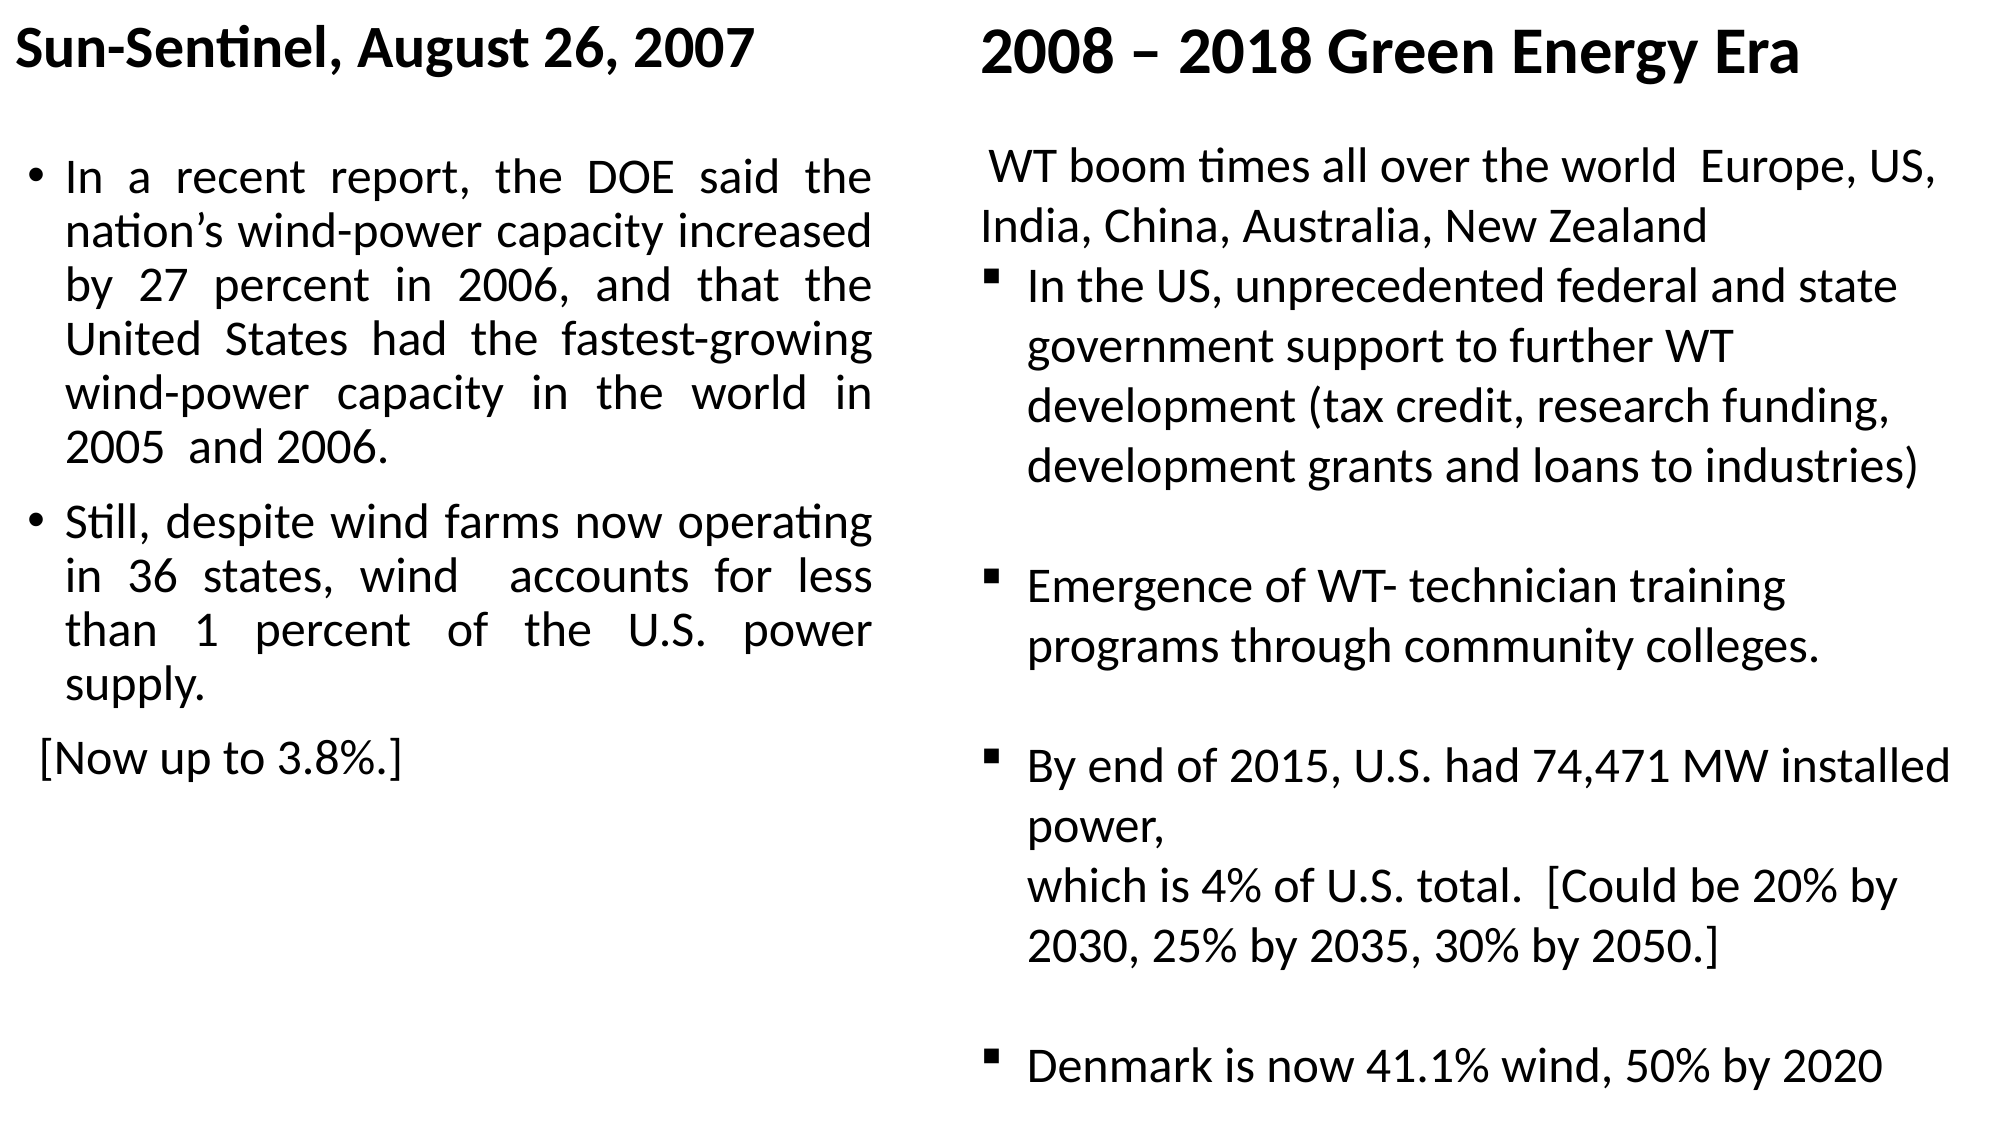

# Sun-Sentinel, August 26, 2007
2008 – 2018 Green Energy Era

 WT boom times all over the world  Europe, US, India, China, Australia, New Zealand
In the US, unprecedented federal and state government support to further WT development (tax credit, research funding, development grants and loans to industries)

Emergence of WT- technician training programs through community colleges.

By end of 2015, U.S. had 74,471 MW installed power,
which is 4% of U.S. total.  [Could be 20% by 2030, 25% by 2035, 30% by 2050.]

Denmark is now 41.1% wind, 50% by 2020
In a recent report, the DOE said the nation’s wind-power capacity increased by 27 percent in 2006, and that the United States had the fastest-growing wind-power capacity in the world in 2005  and 2006.
Still, despite wind farms now operating in 36 states, wind  accounts for less than 1 percent of the U.S. power supply.
 [Now up to 3.8%.]